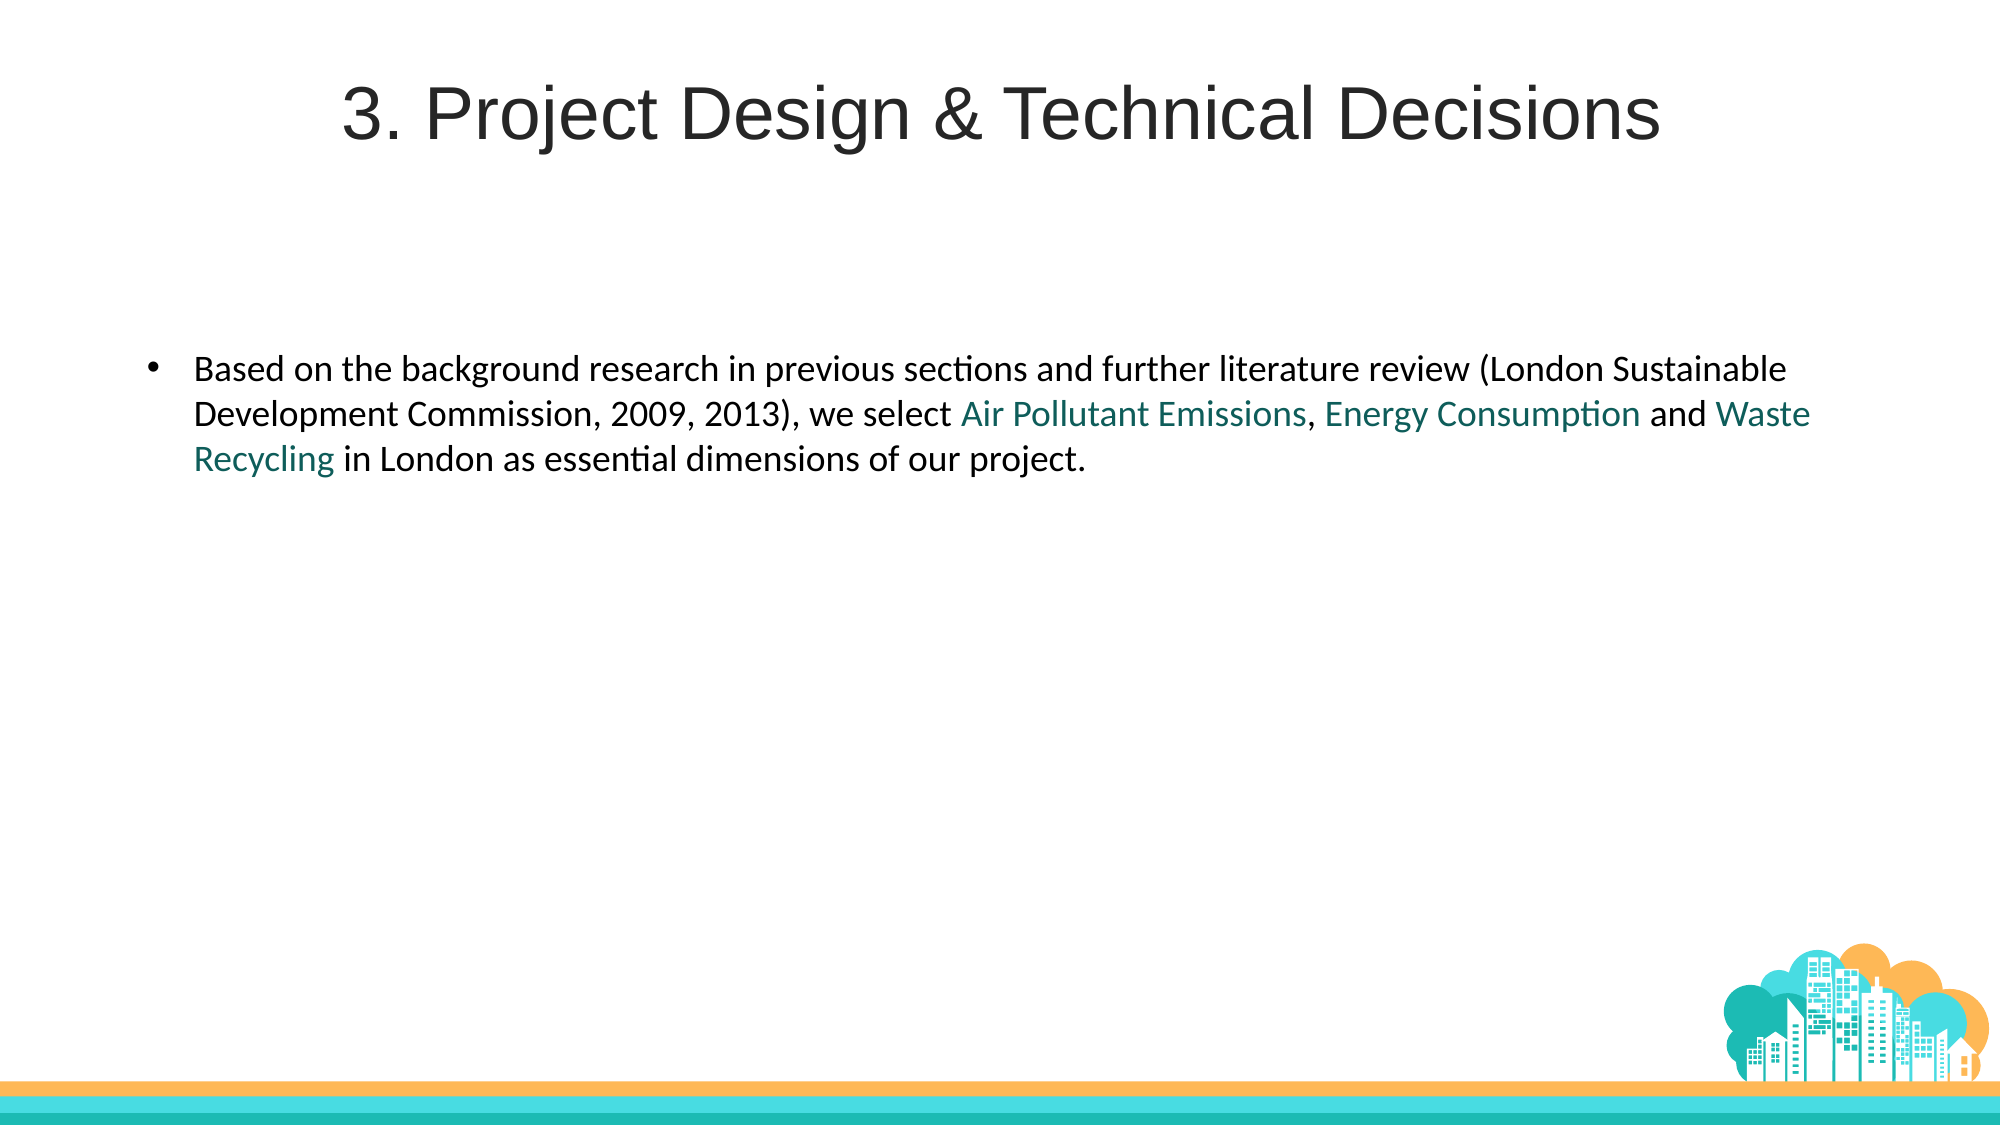

3. Project Design & Technical Decisions

Based on the background research in previous sections and further literature review (London Sustainable Development Commission, 2009, 2013), we select Air Pollutant Emissions, Energy Consumption and Waste Recycling in London as essential dimensions of our project.